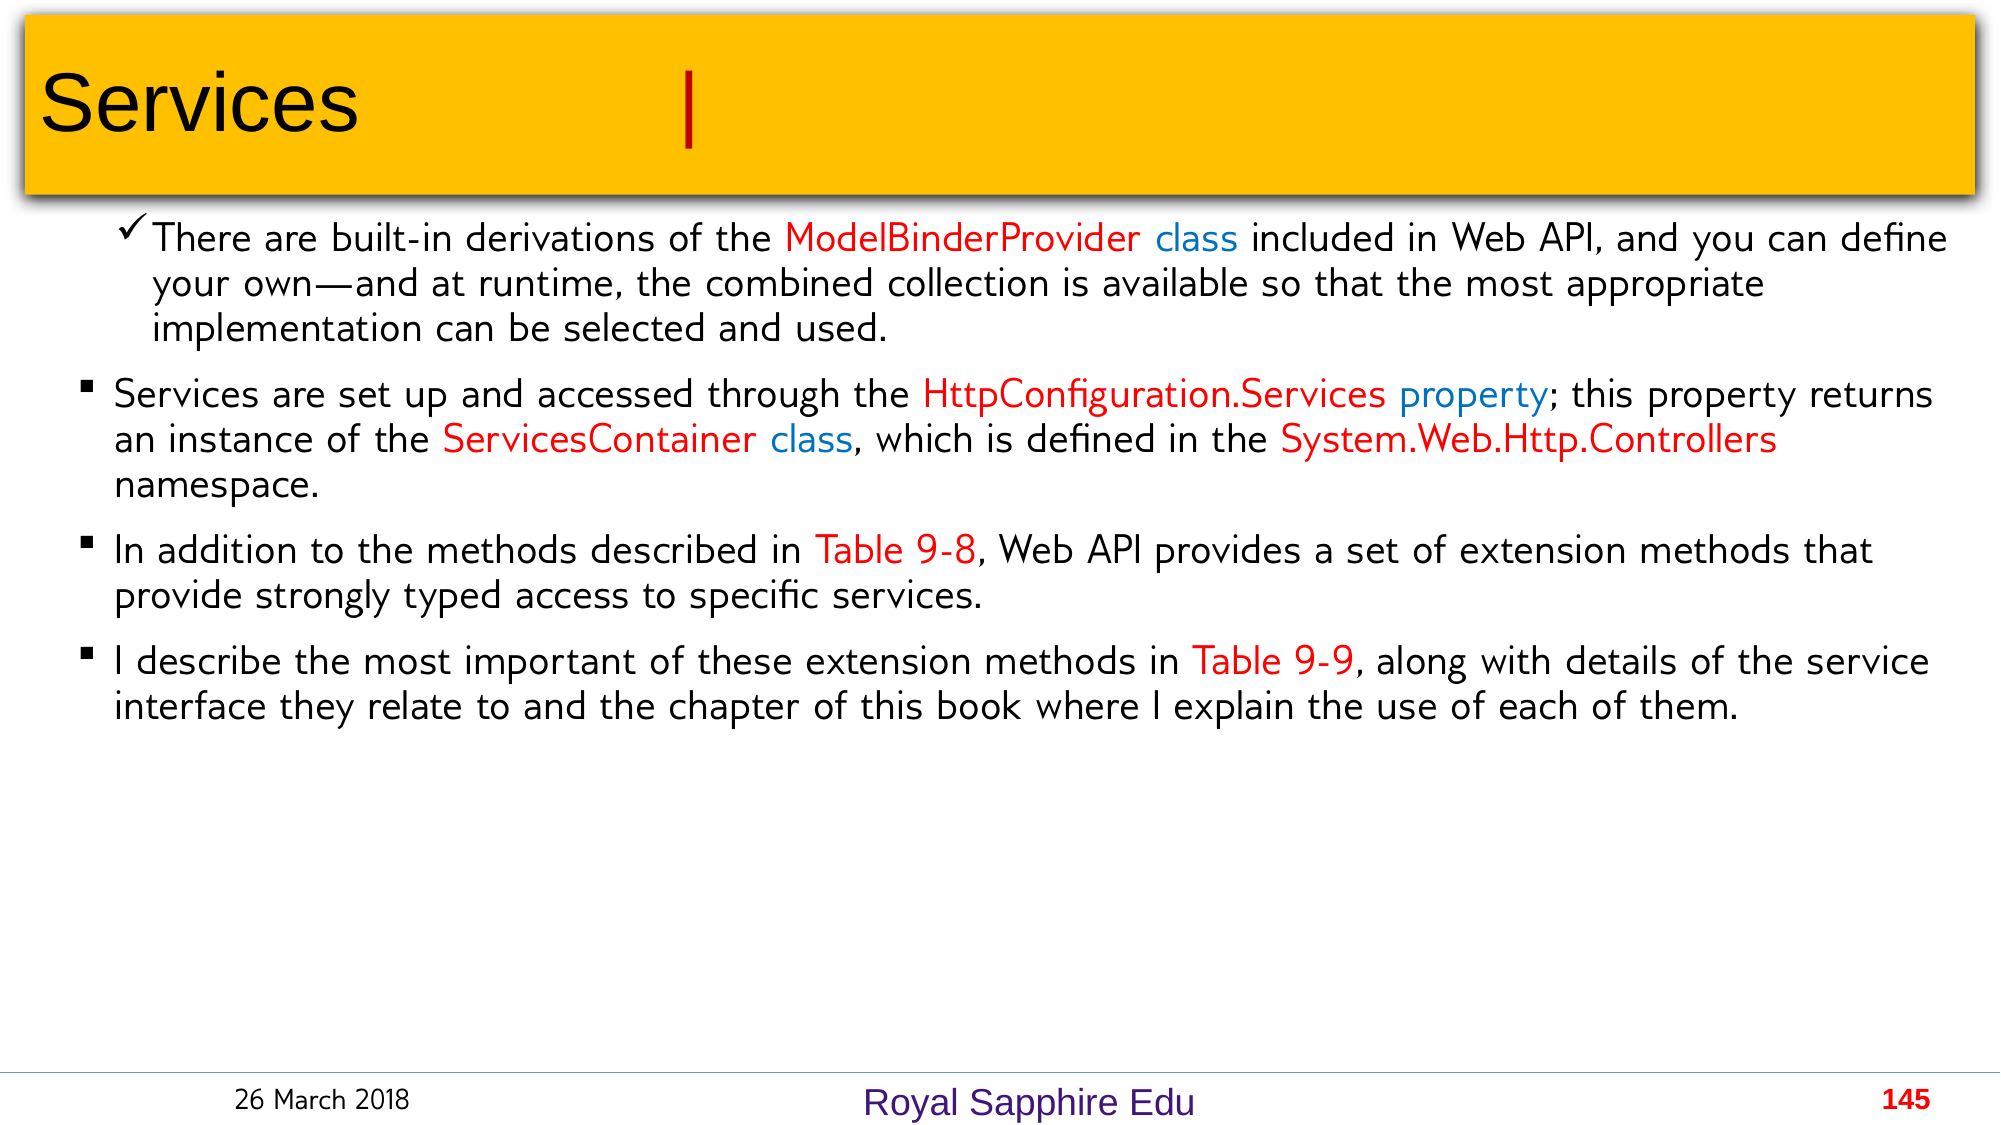

# Services								     		    |
There are built-in derivations of the ModelBinderProvider class included in Web API, and you can define your own—and at runtime, the combined collection is available so that the most appropriate implementation can be selected and used.
Services are set up and accessed through the HttpConfiguration.Services property; this property returns an instance of the ServicesContainer class, which is defined in the System.Web.Http.Controllers namespace.
In addition to the methods described in Table 9-8, Web API provides a set of extension methods that provide strongly typed access to specific services.
I describe the most important of these extension methods in Table 9-9, along with details of the service interface they relate to and the chapter of this book where I explain the use of each of them.
26 March 2018
145